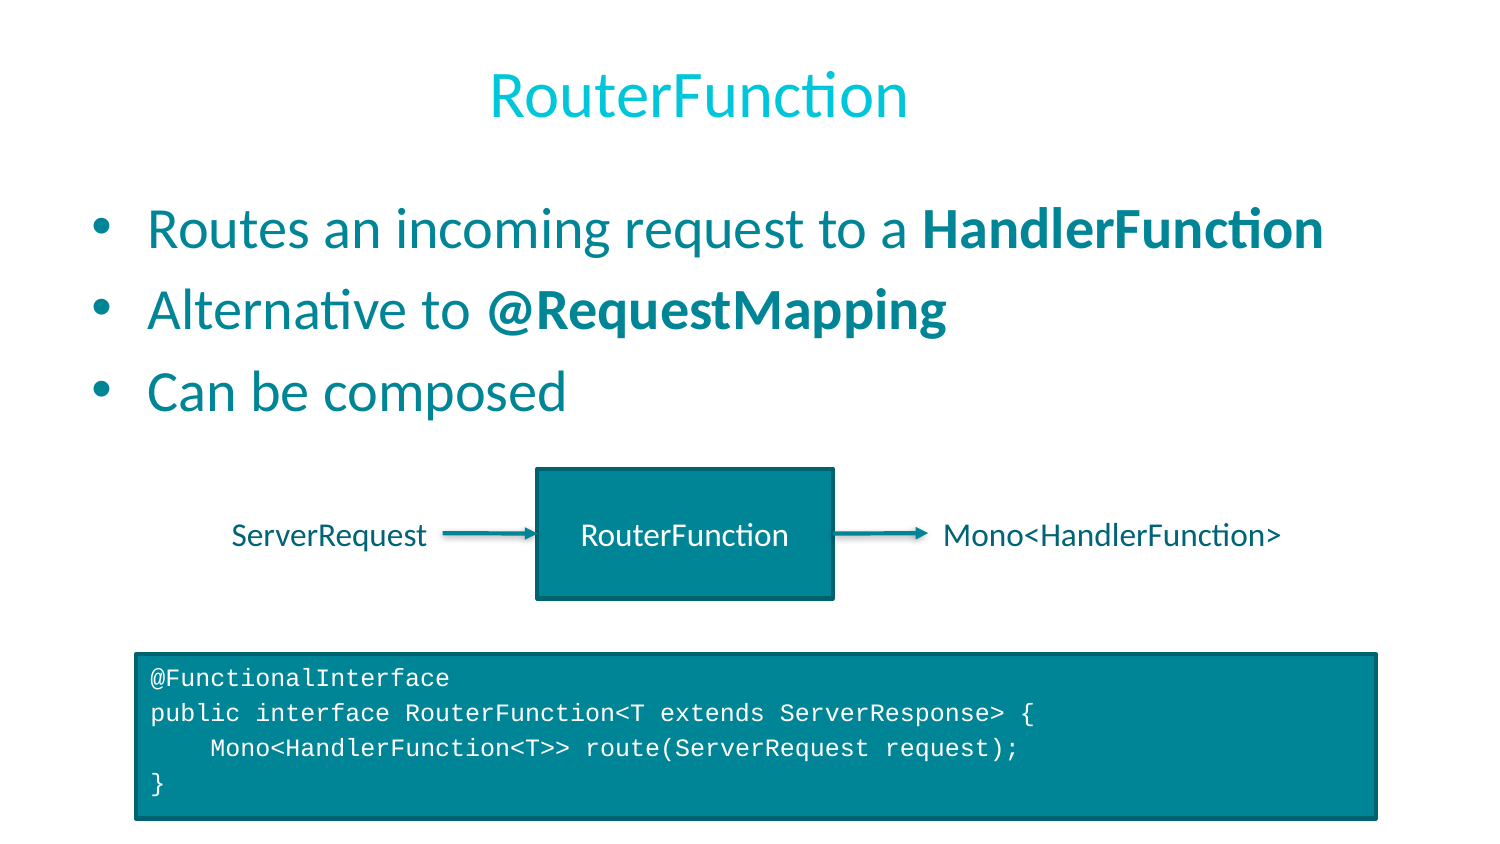

# RouterFunction
Routes an incoming request to a HandlerFunction
Alternative to @RequestMapping
Can be composed
RouterFunction
ServerRequest
Mono<HandlerFunction>
@FunctionalInterface
public interface RouterFunction<T extends ServerResponse> {
    Mono<HandlerFunction<T>> route(ServerRequest request);
}